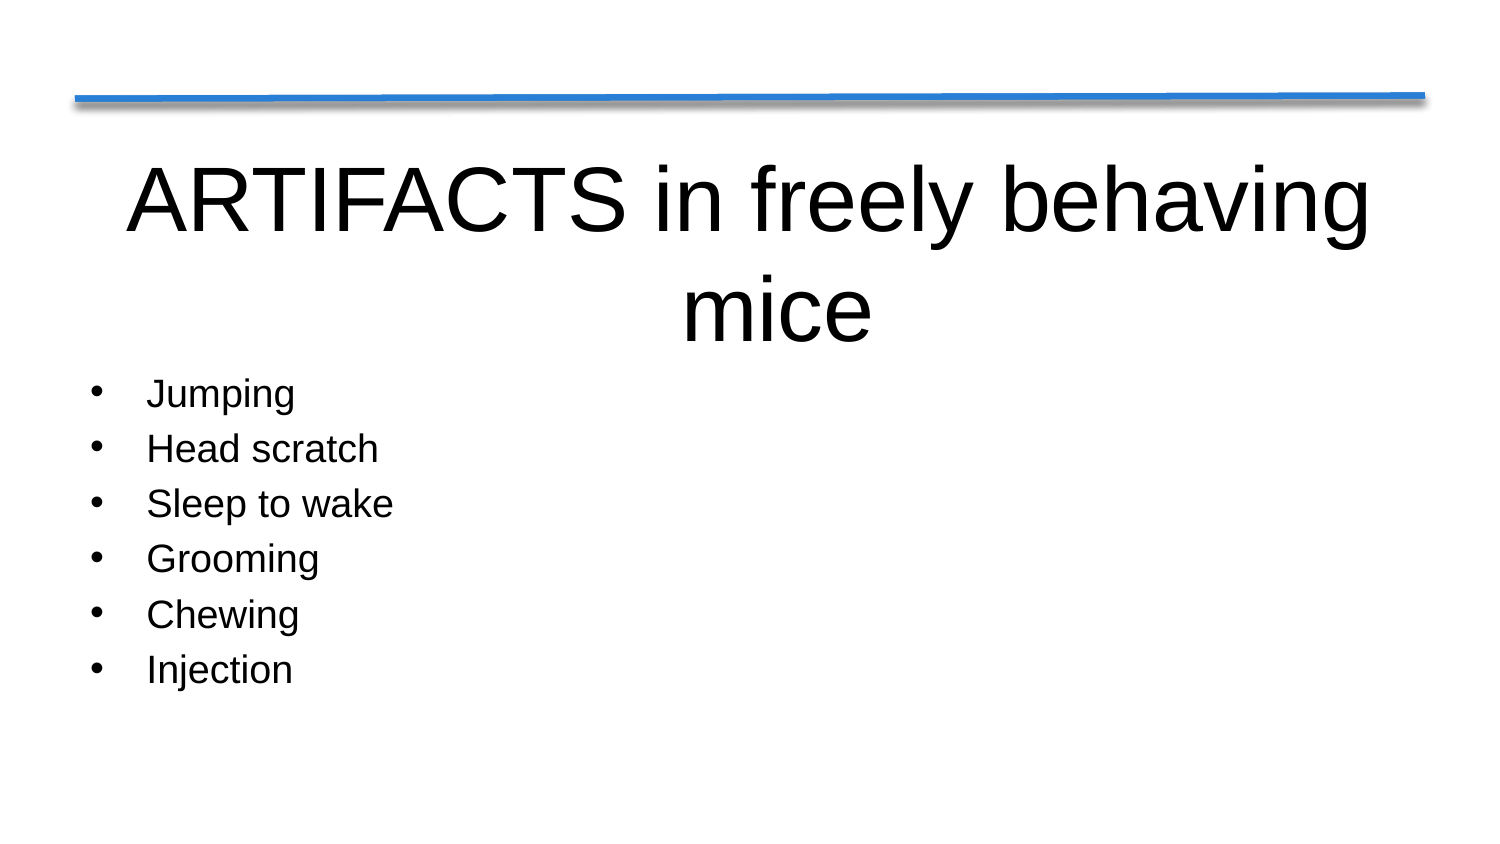

ARTIFACTS in freely behaving mice
Jumping
Head scratch
Sleep to wake
Grooming
Chewing
Injection